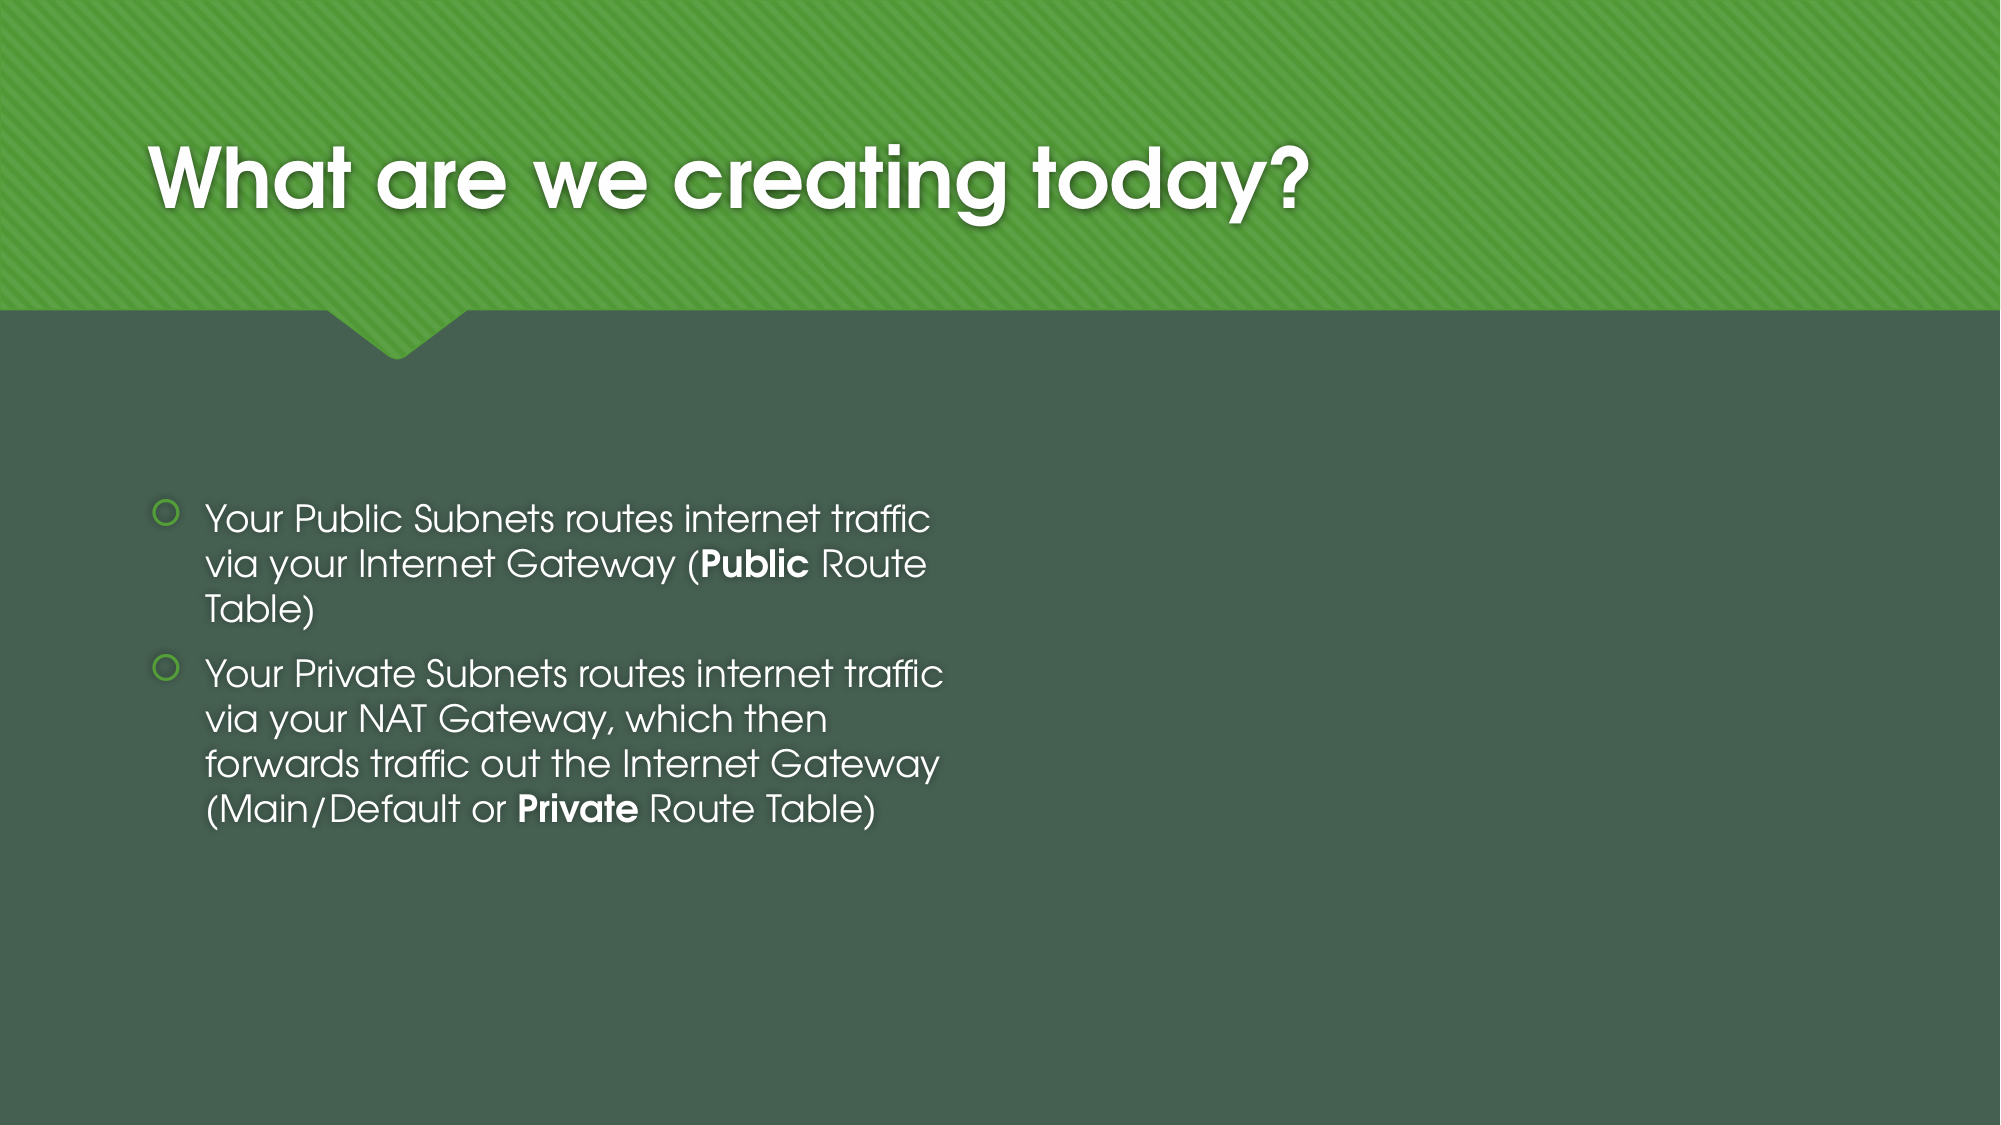

# What are we creating today?
Your Public Subnets routes internet traffic via your Internet Gateway (Public Route Table)
Your Private Subnets routes internet traffic via your NAT Gateway, which then forwards traffic out the Internet Gateway (Main/Default or Private Route Table)